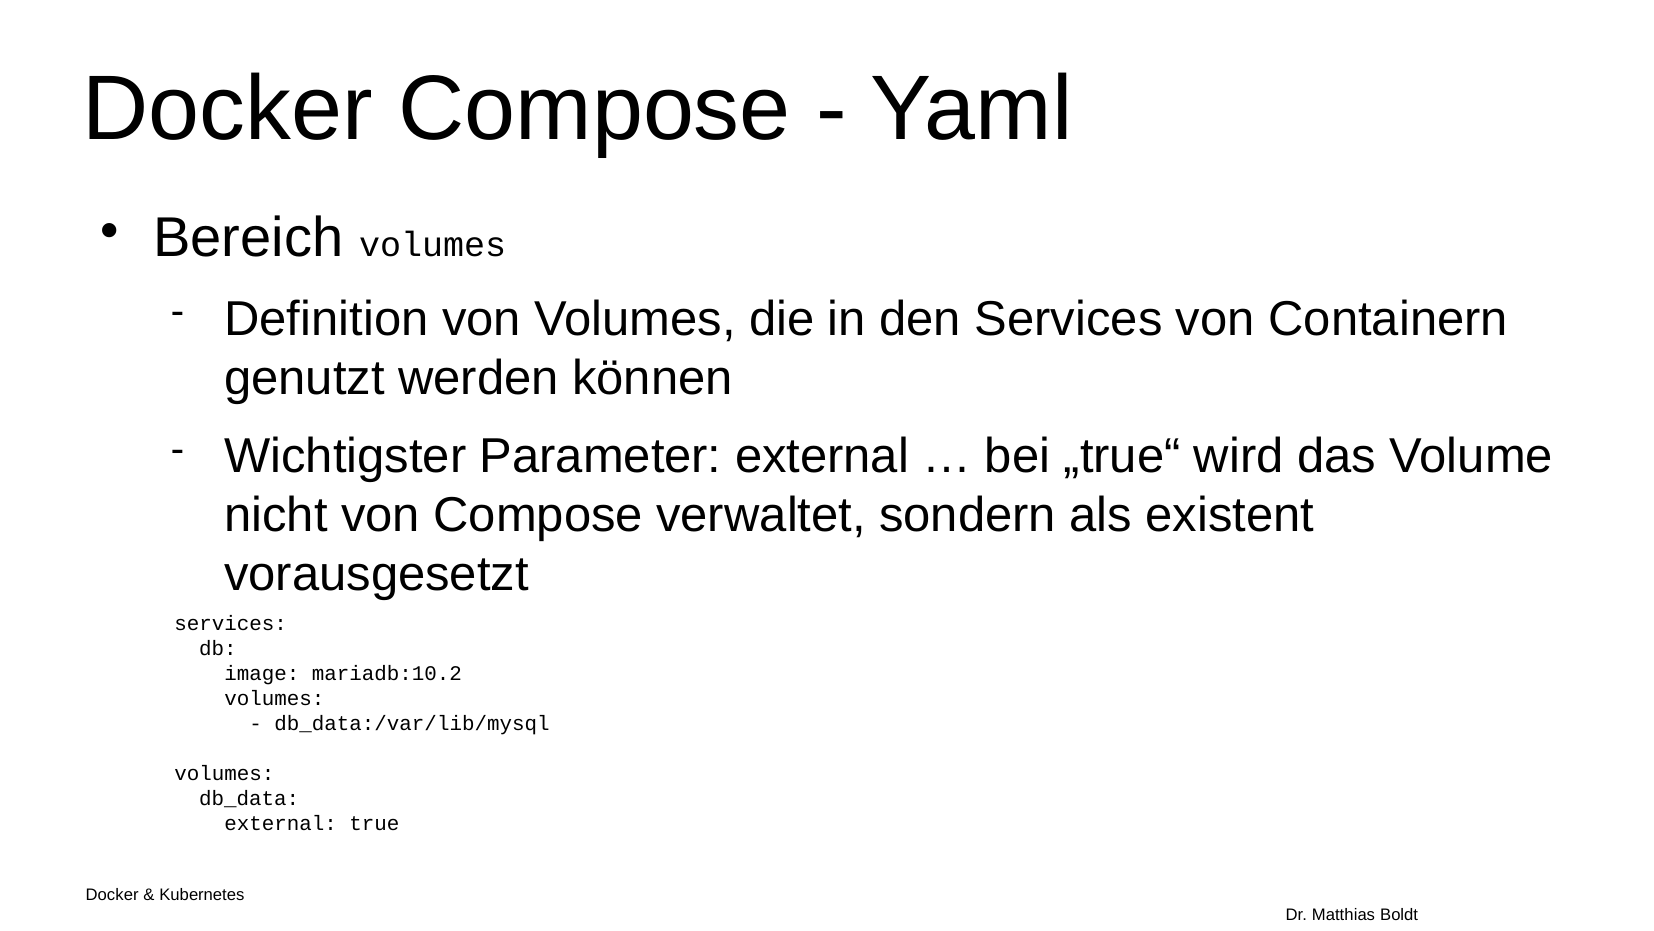

Docker Compose - Yaml
Bereich volumes
Definition von Volumes, die in den Services von Containern genutzt werden können
Wichtigster Parameter: external … bei „true“ wird das Volume nicht von Compose verwaltet, sondern als existent vorausgesetzt

services:
  db:
    image: mariadb:10.2
    volumes:
      - db_data:/var/lib/mysql

volumes:
  db_data:
    external: true

Docker & Kubernetes																Dr. Matthias Boldt